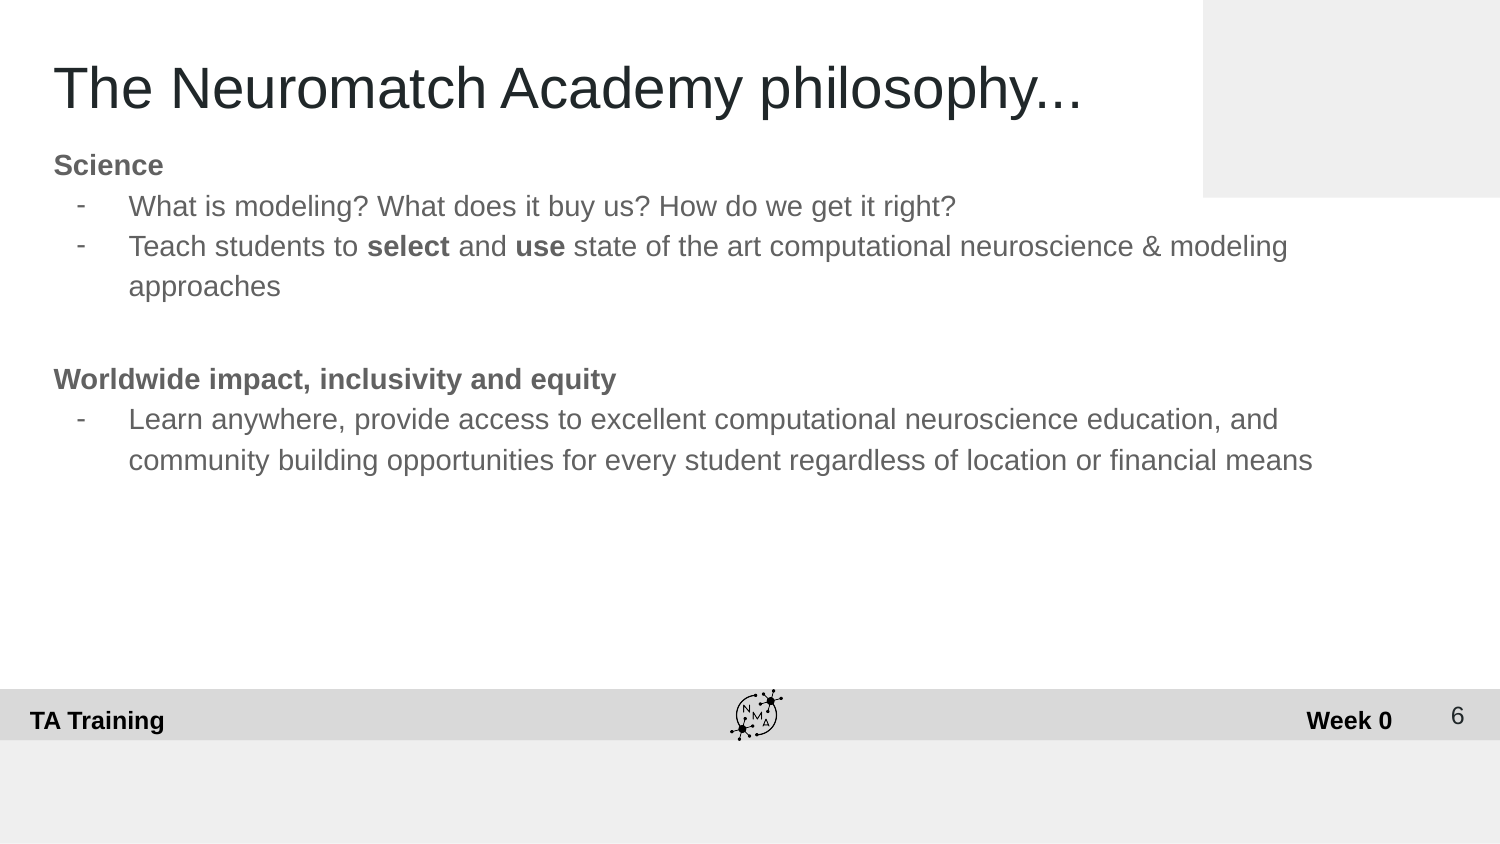

# The Neuromatch Academy philosophy...
Science
What is modeling? What does it buy us? How do we get it right?
Teach students to select and use state of the art computational neuroscience & modeling approaches

Worldwide impact, inclusivity and equity
Learn anywhere, provide access to excellent computational neuroscience education, and community building opportunities for every student regardless of location or financial means

6